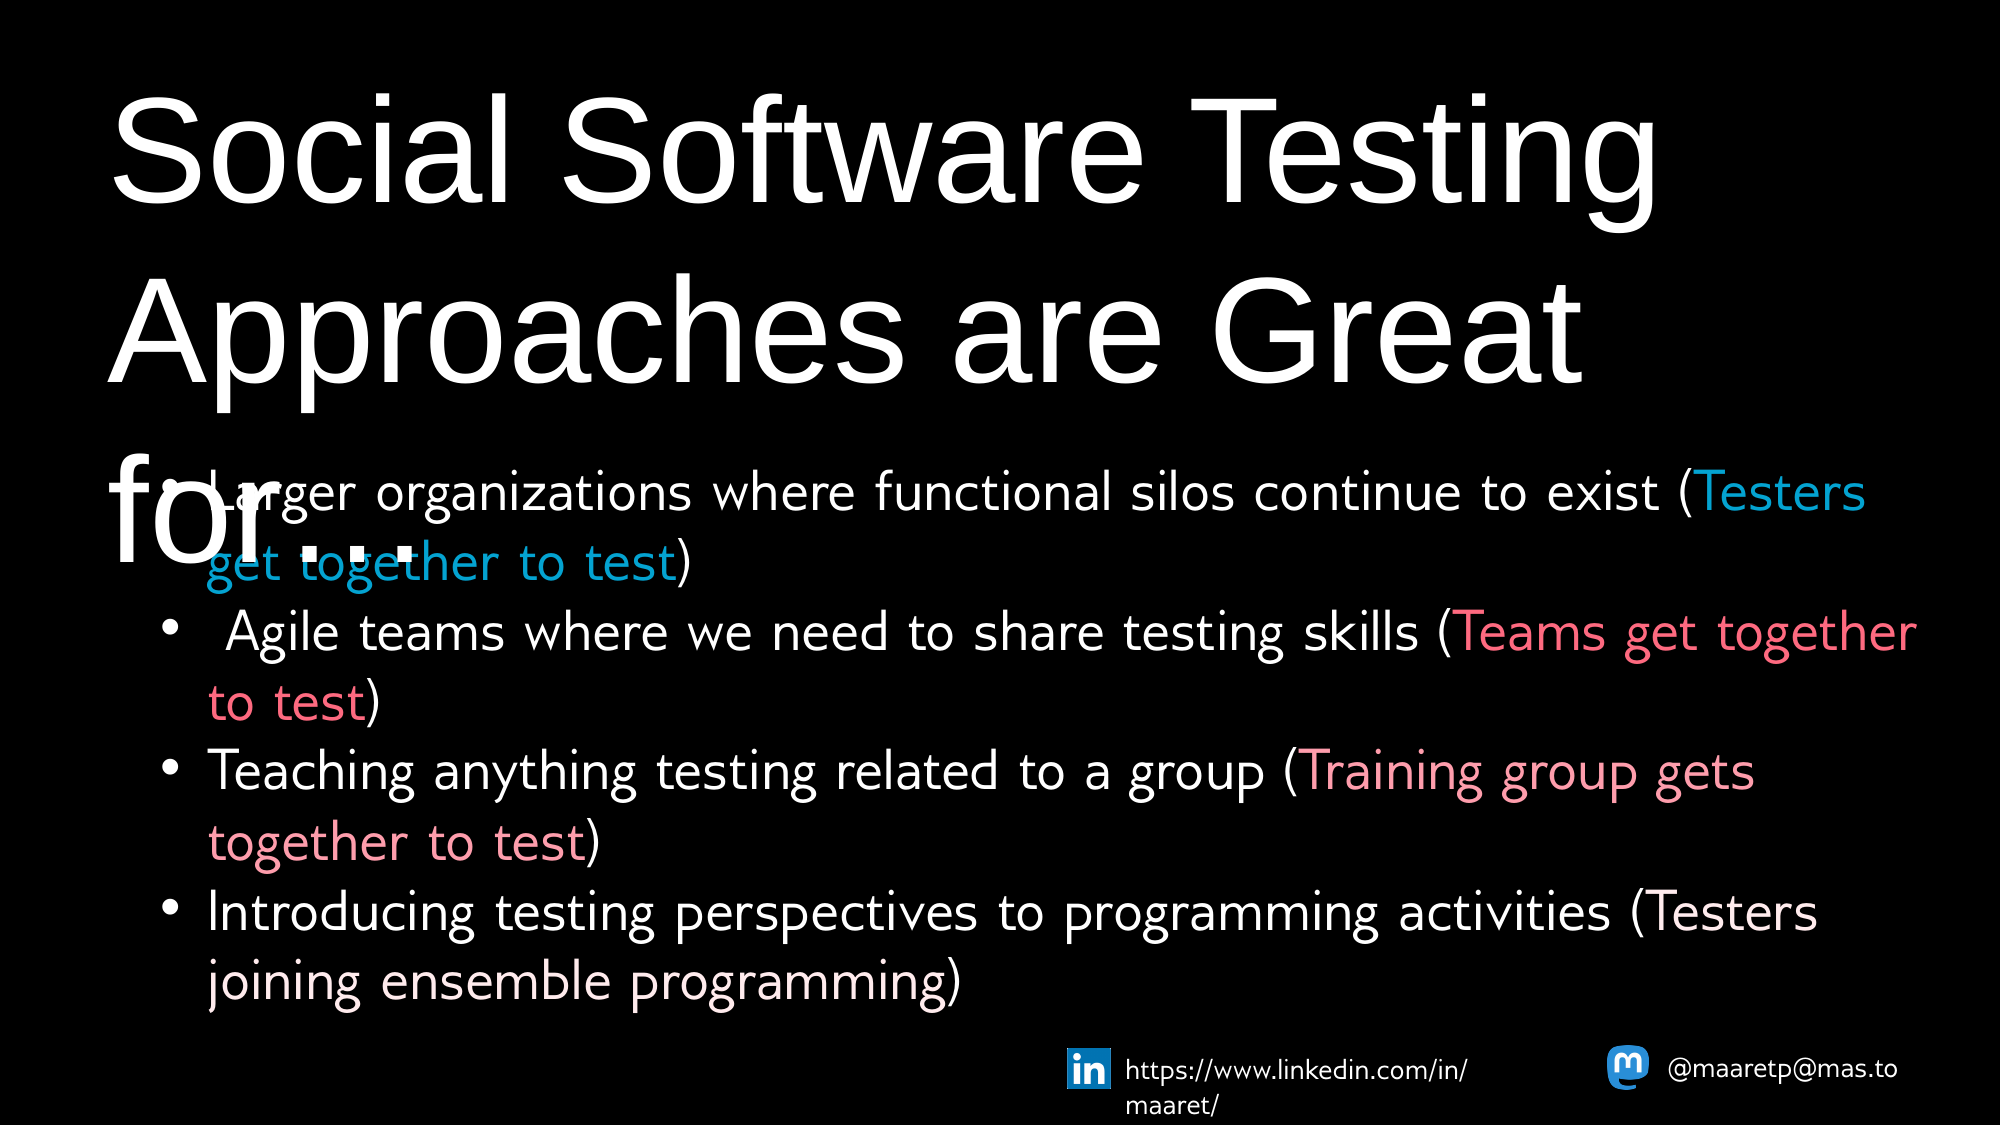

Social Software Testing Approaches are Great for…
Larger organizations where functional silos continue to exist (Testers get together to test)
 Agile teams where we need to share testing skills (Teams get together to test)
Teaching anything testing related to a group (Training group gets together to test)
Introducing testing perspectives to programming activities (Testers joining ensemble programming)